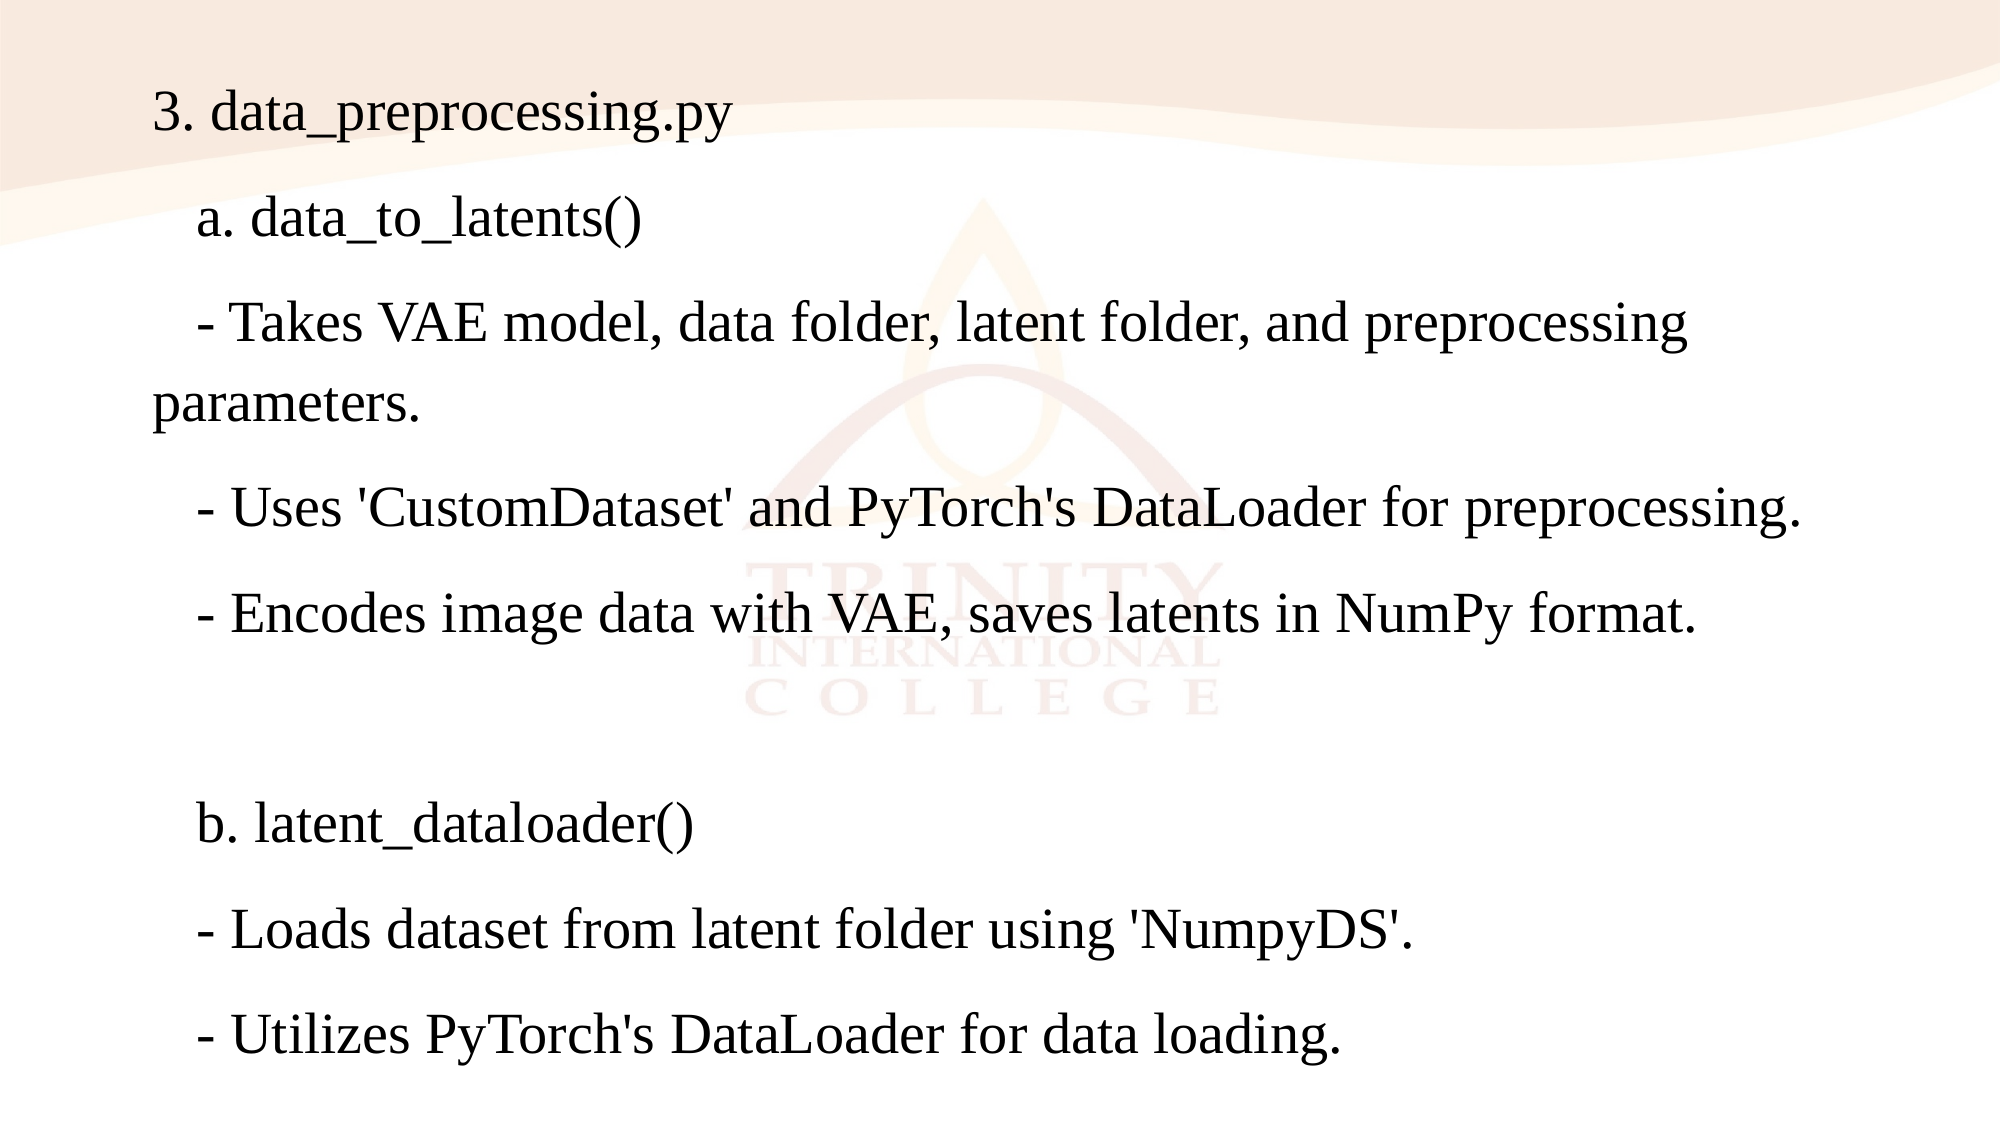

3. data_preprocessing.py
   a. data_to_latents()
   - Takes VAE model, data folder, latent folder, and preprocessing parameters.
   - Uses 'CustomDataset' and PyTorch's DataLoader for preprocessing.
   - Encodes image data with VAE, saves latents in NumPy format.

   b. latent_dataloader()
   - Loads dataset from latent folder using 'NumpyDS'.
   - Utilizes PyTorch's DataLoader for data loading.